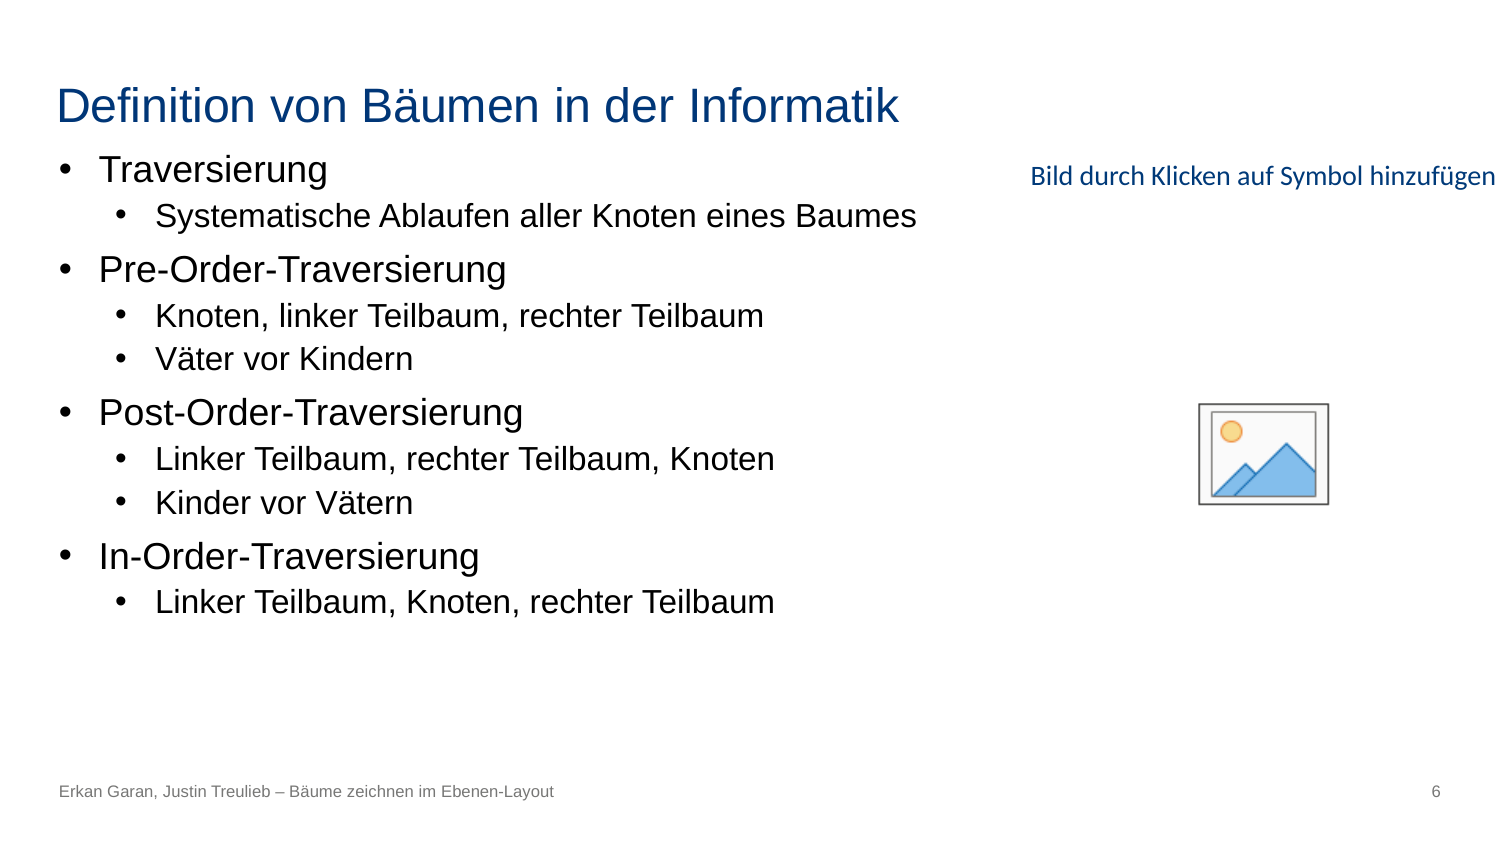

# Definition von Bäumen in der Informatik
Traversierung
Systematische Ablaufen aller Knoten eines Baumes
Pre-Order-Traversierung
Knoten, linker Teilbaum, rechter Teilbaum
Väter vor Kindern
Post-Order-Traversierung
Linker Teilbaum, rechter Teilbaum, Knoten
Kinder vor Vätern
In-Order-Traversierung
Linker Teilbaum, Knoten, rechter Teilbaum

Erkan Garan, Justin Treulieb – Bäume zeichnen im Ebenen-Layout